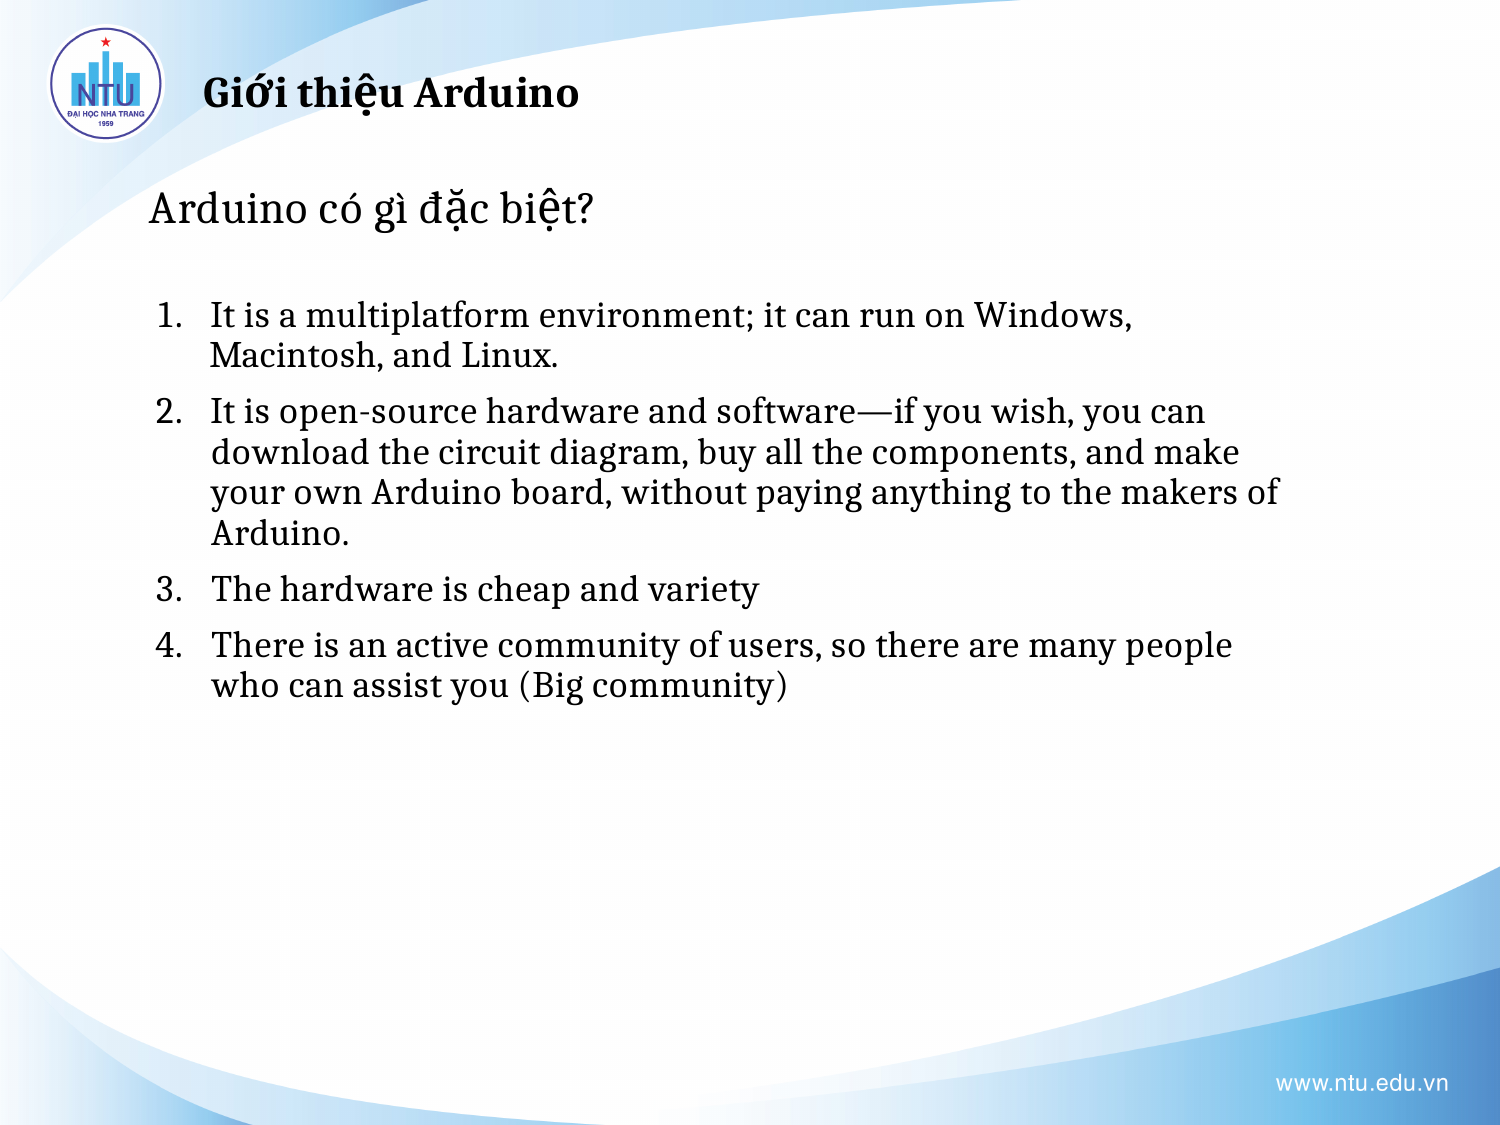

Giới thiệu Arduino
# Arduino có gì đặc biệt?
It is a multiplatform environment; it can run on Windows, Macintosh, and Linux.
It is open-source hardware and software—if you wish, you can download the circuit diagram, buy all the components, and make your own Arduino board, without paying anything to the makers of Arduino.
The hardware is cheap and variety
There is an active community of users, so there are many people who can assist you (Big community)